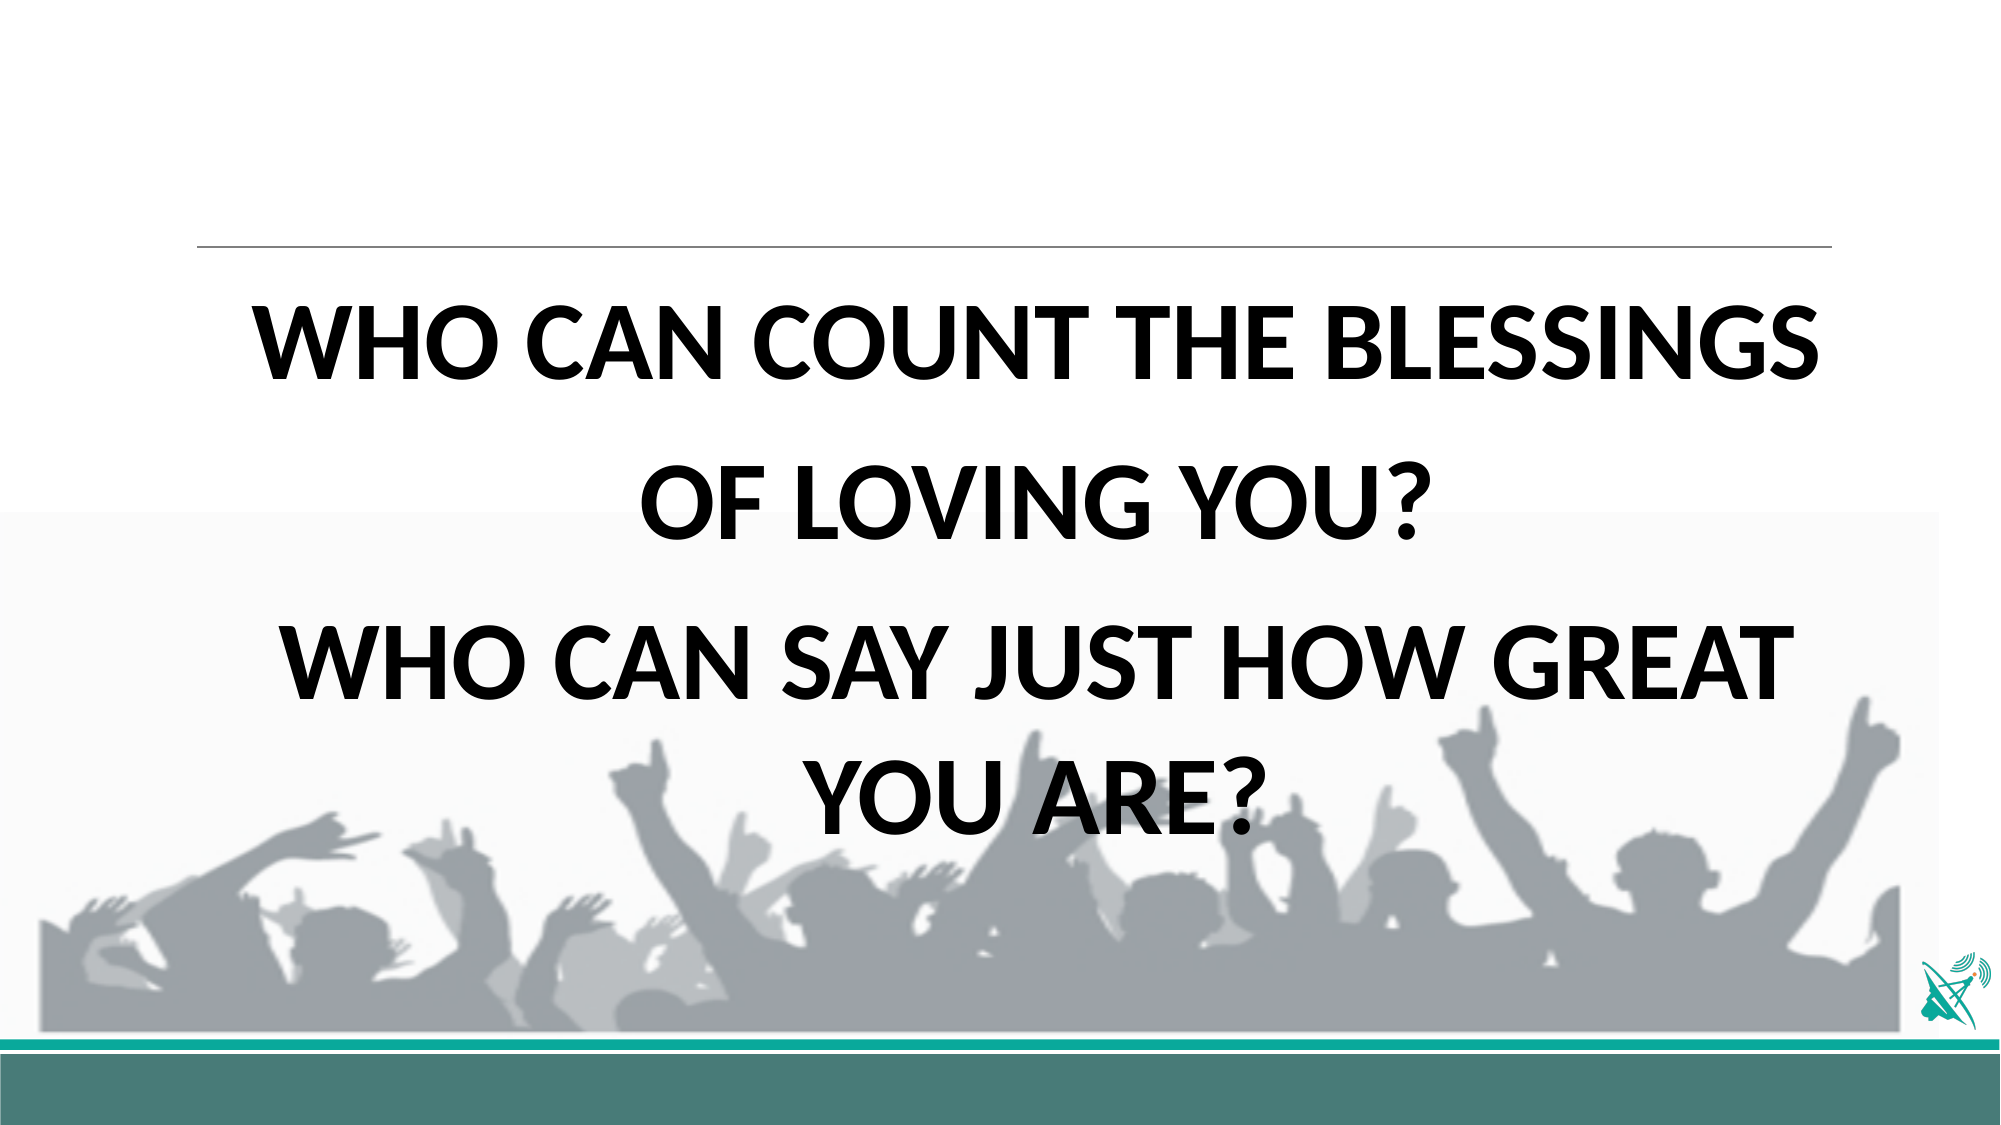

#
WHO CAN COUNT THE BLESSINGS
OF LOVING YOU?
WHO CAN SAY JUST HOW GREAT YOU ARE?